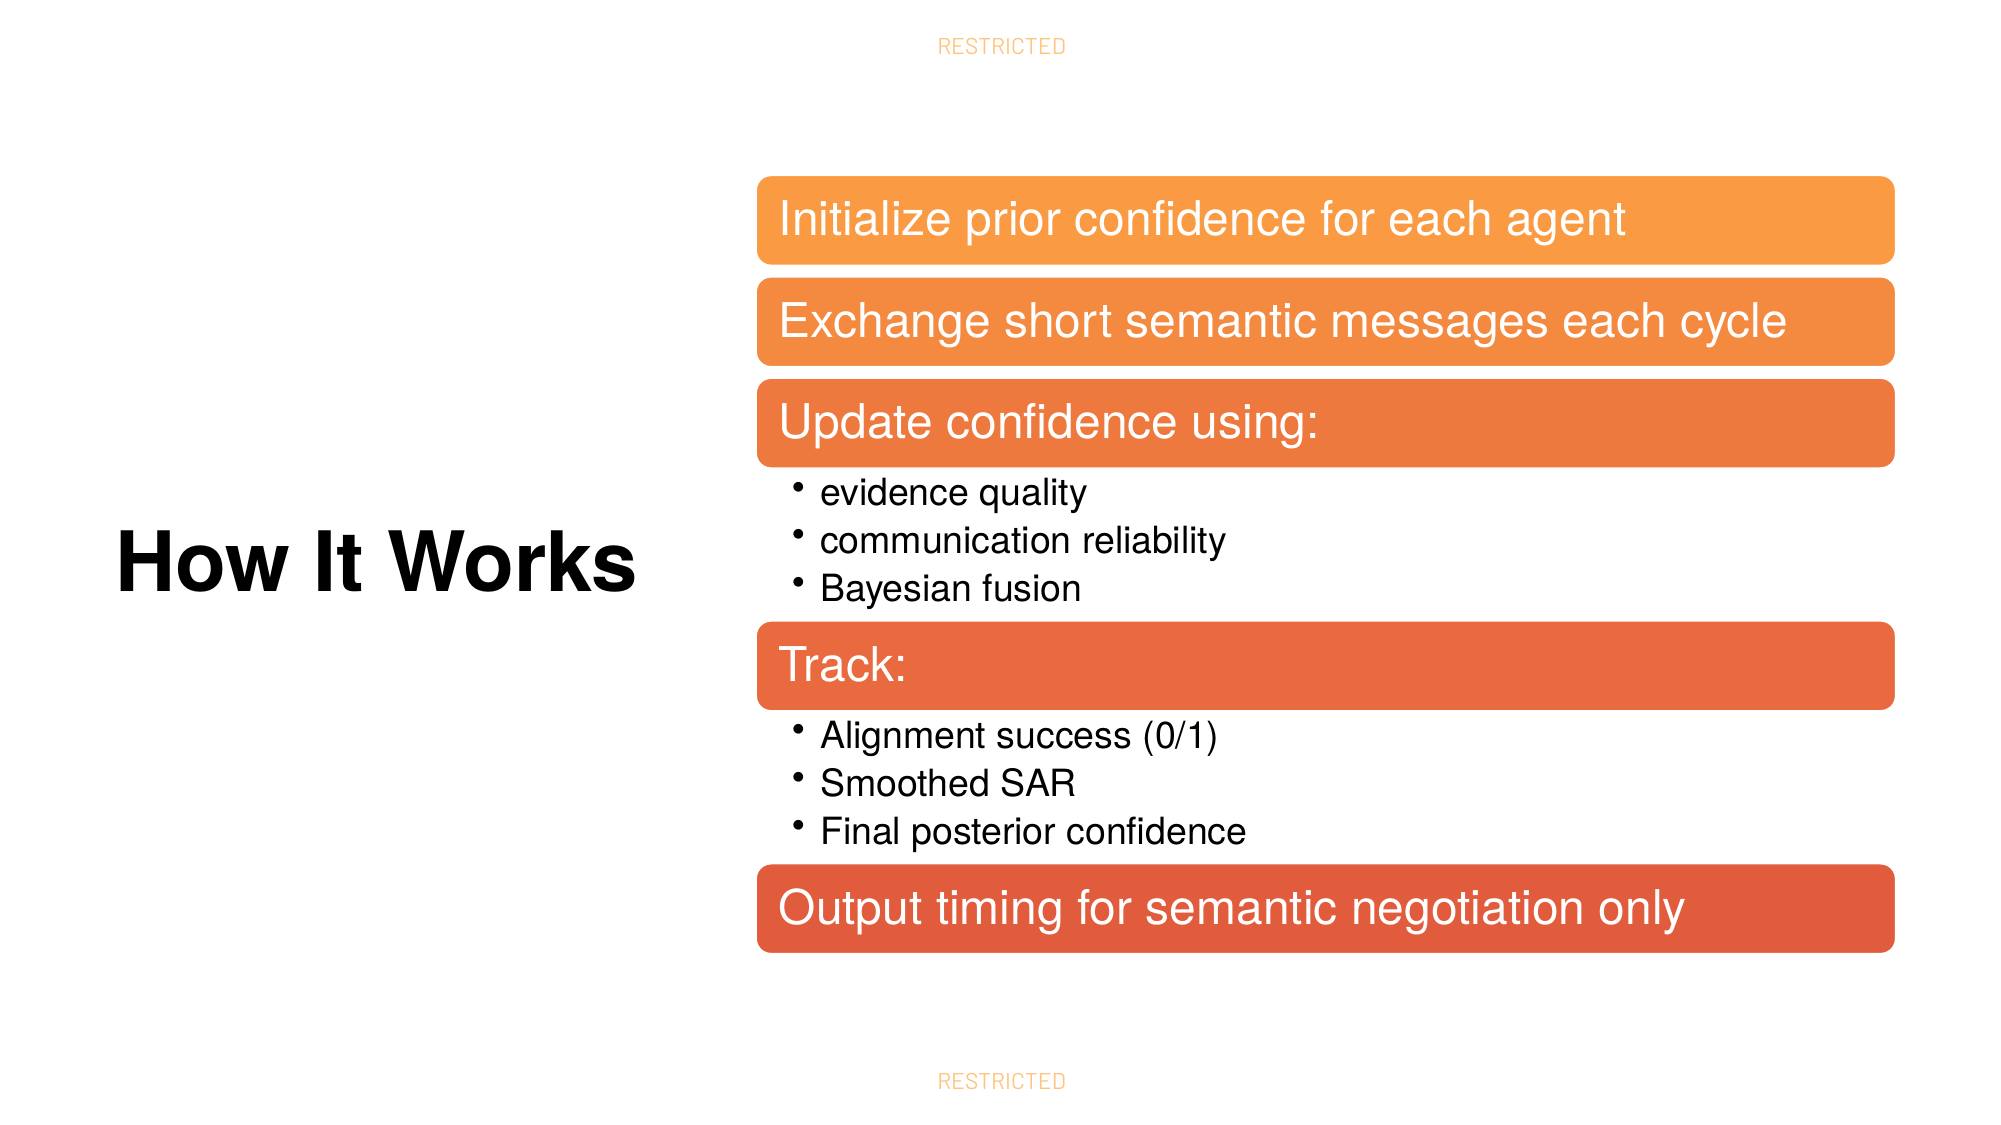

# How It Works
Initialize prior confidence for each agent
Exchange short semantic messages each cycle
Update confidence using:
evidence quality
communication reliability
Bayesian fusion
Track:
Alignment success (0/1)
Smoothed SAR
Final posterior confidence
Output timing for semantic negotiation only